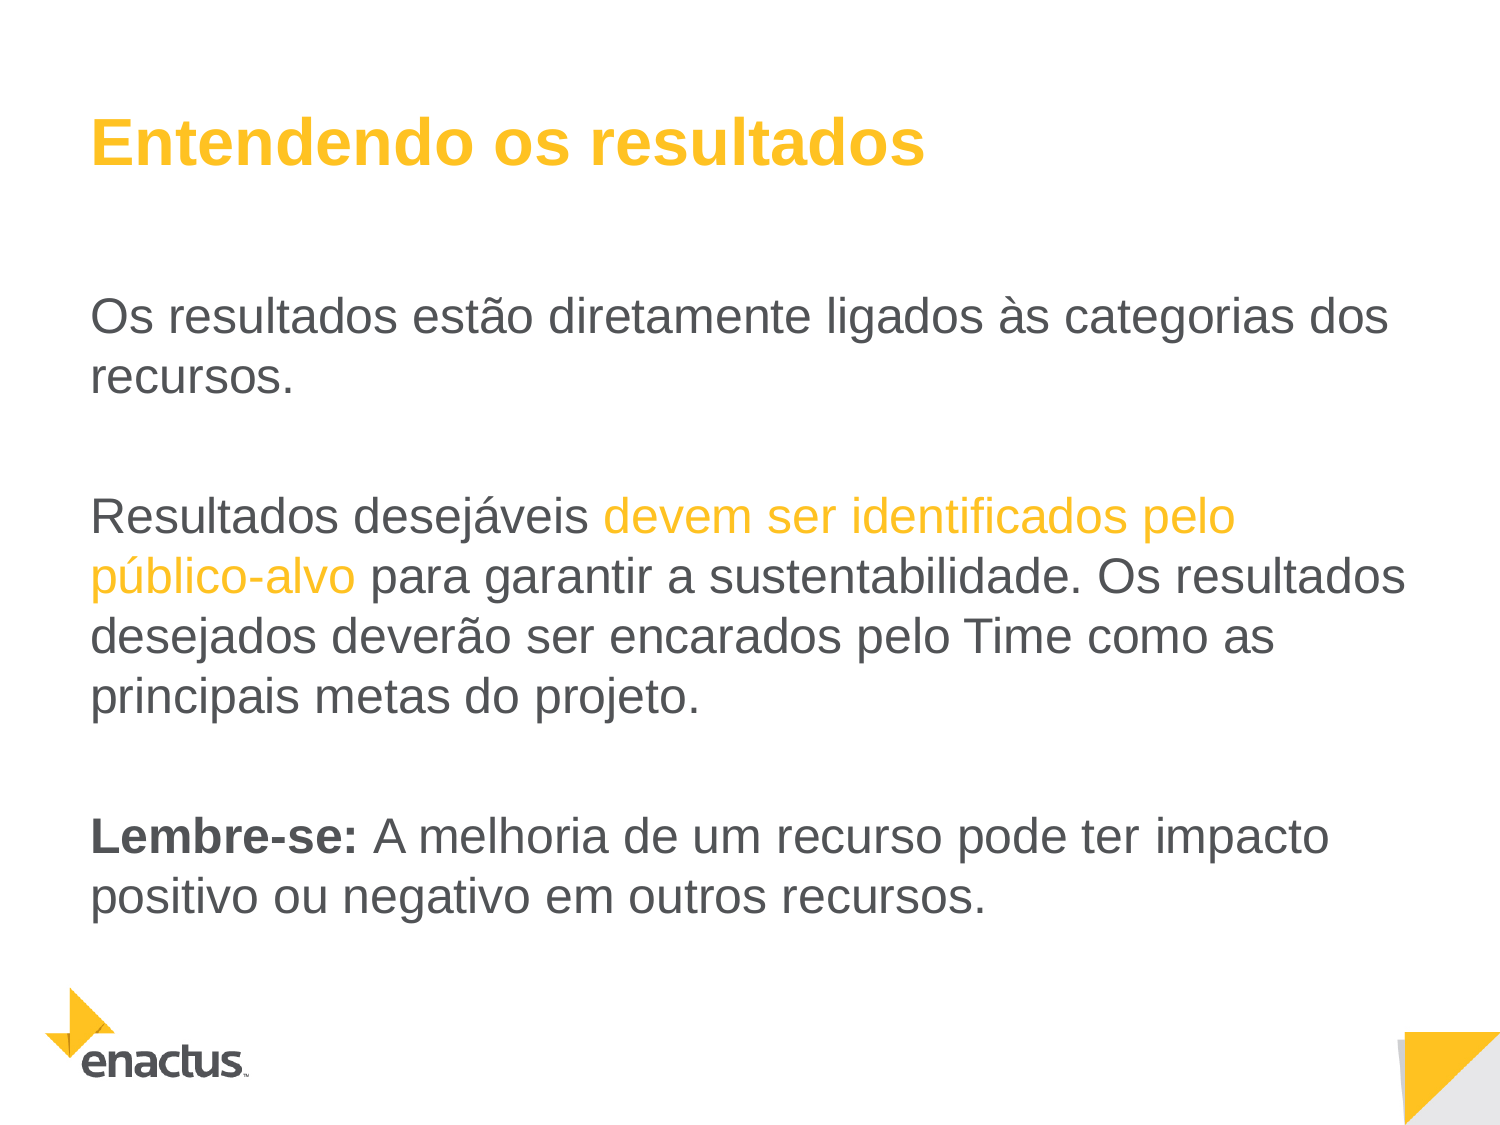

# Entendendo os resultados
Os resultados estão diretamente ligados às categorias dos recursos.

Resultados desejáveis devem ser identificados pelo público-alvo para garantir a sustentabilidade. Os resultados desejados deverão ser encarados pelo Time como as principais metas do projeto.

Lembre-se: A melhoria de um recurso pode ter impacto positivo ou negativo em outros recursos.